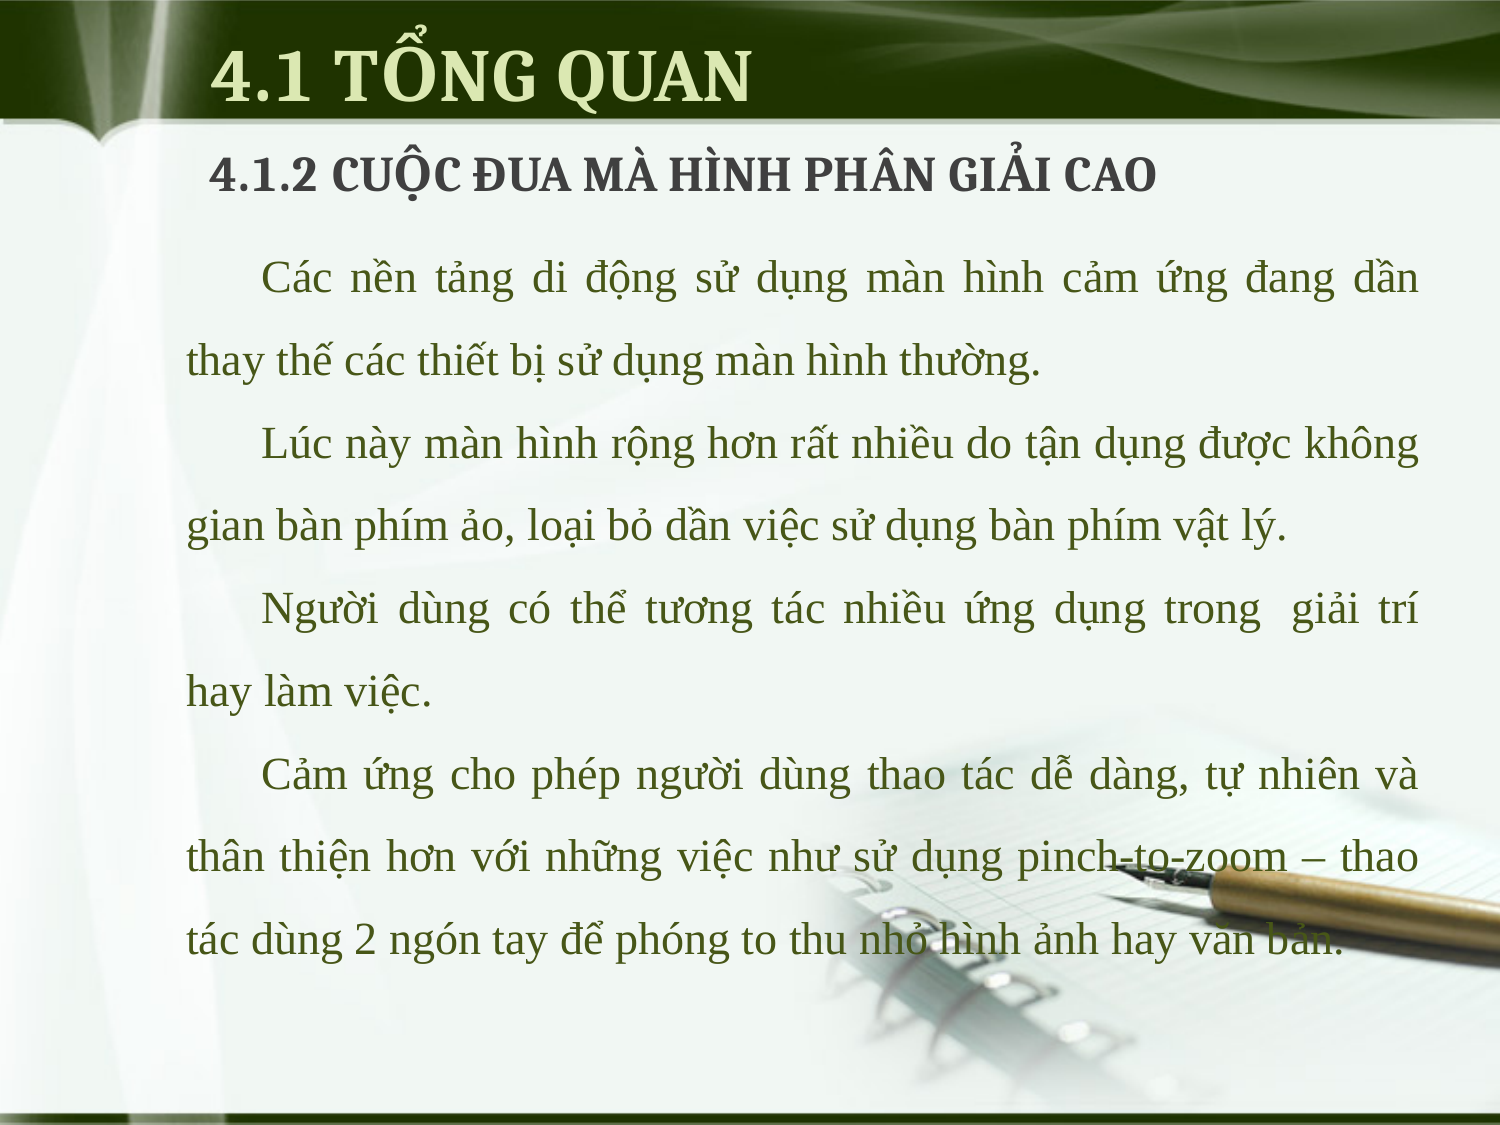

# 4.1 TỔNG QUAN
4.1.2 CUỘC ĐUA MÀ HÌNH PHÂN GIẢI CAO
Các nền tảng di động sử dụng màn hình cảm ứng đang dần thay thế các thiết bị sử dụng màn hình thường.
Lúc này màn hình rộng hơn rất nhiều do tận dụng được không gian bàn phím ảo, loại bỏ dần việc sử dụng bàn phím vật lý.
Người dùng có thể tương tác nhiều ứng dụng trong  giải trí hay làm việc.
Cảm ứng cho phép người dùng thao tác dễ dàng, tự nhiên và thân thiện hơn với những việc như sử dụng pinch-to-zoom – thao tác dùng 2 ngón tay để phóng to thu nhỏ hình ảnh hay văn bản.